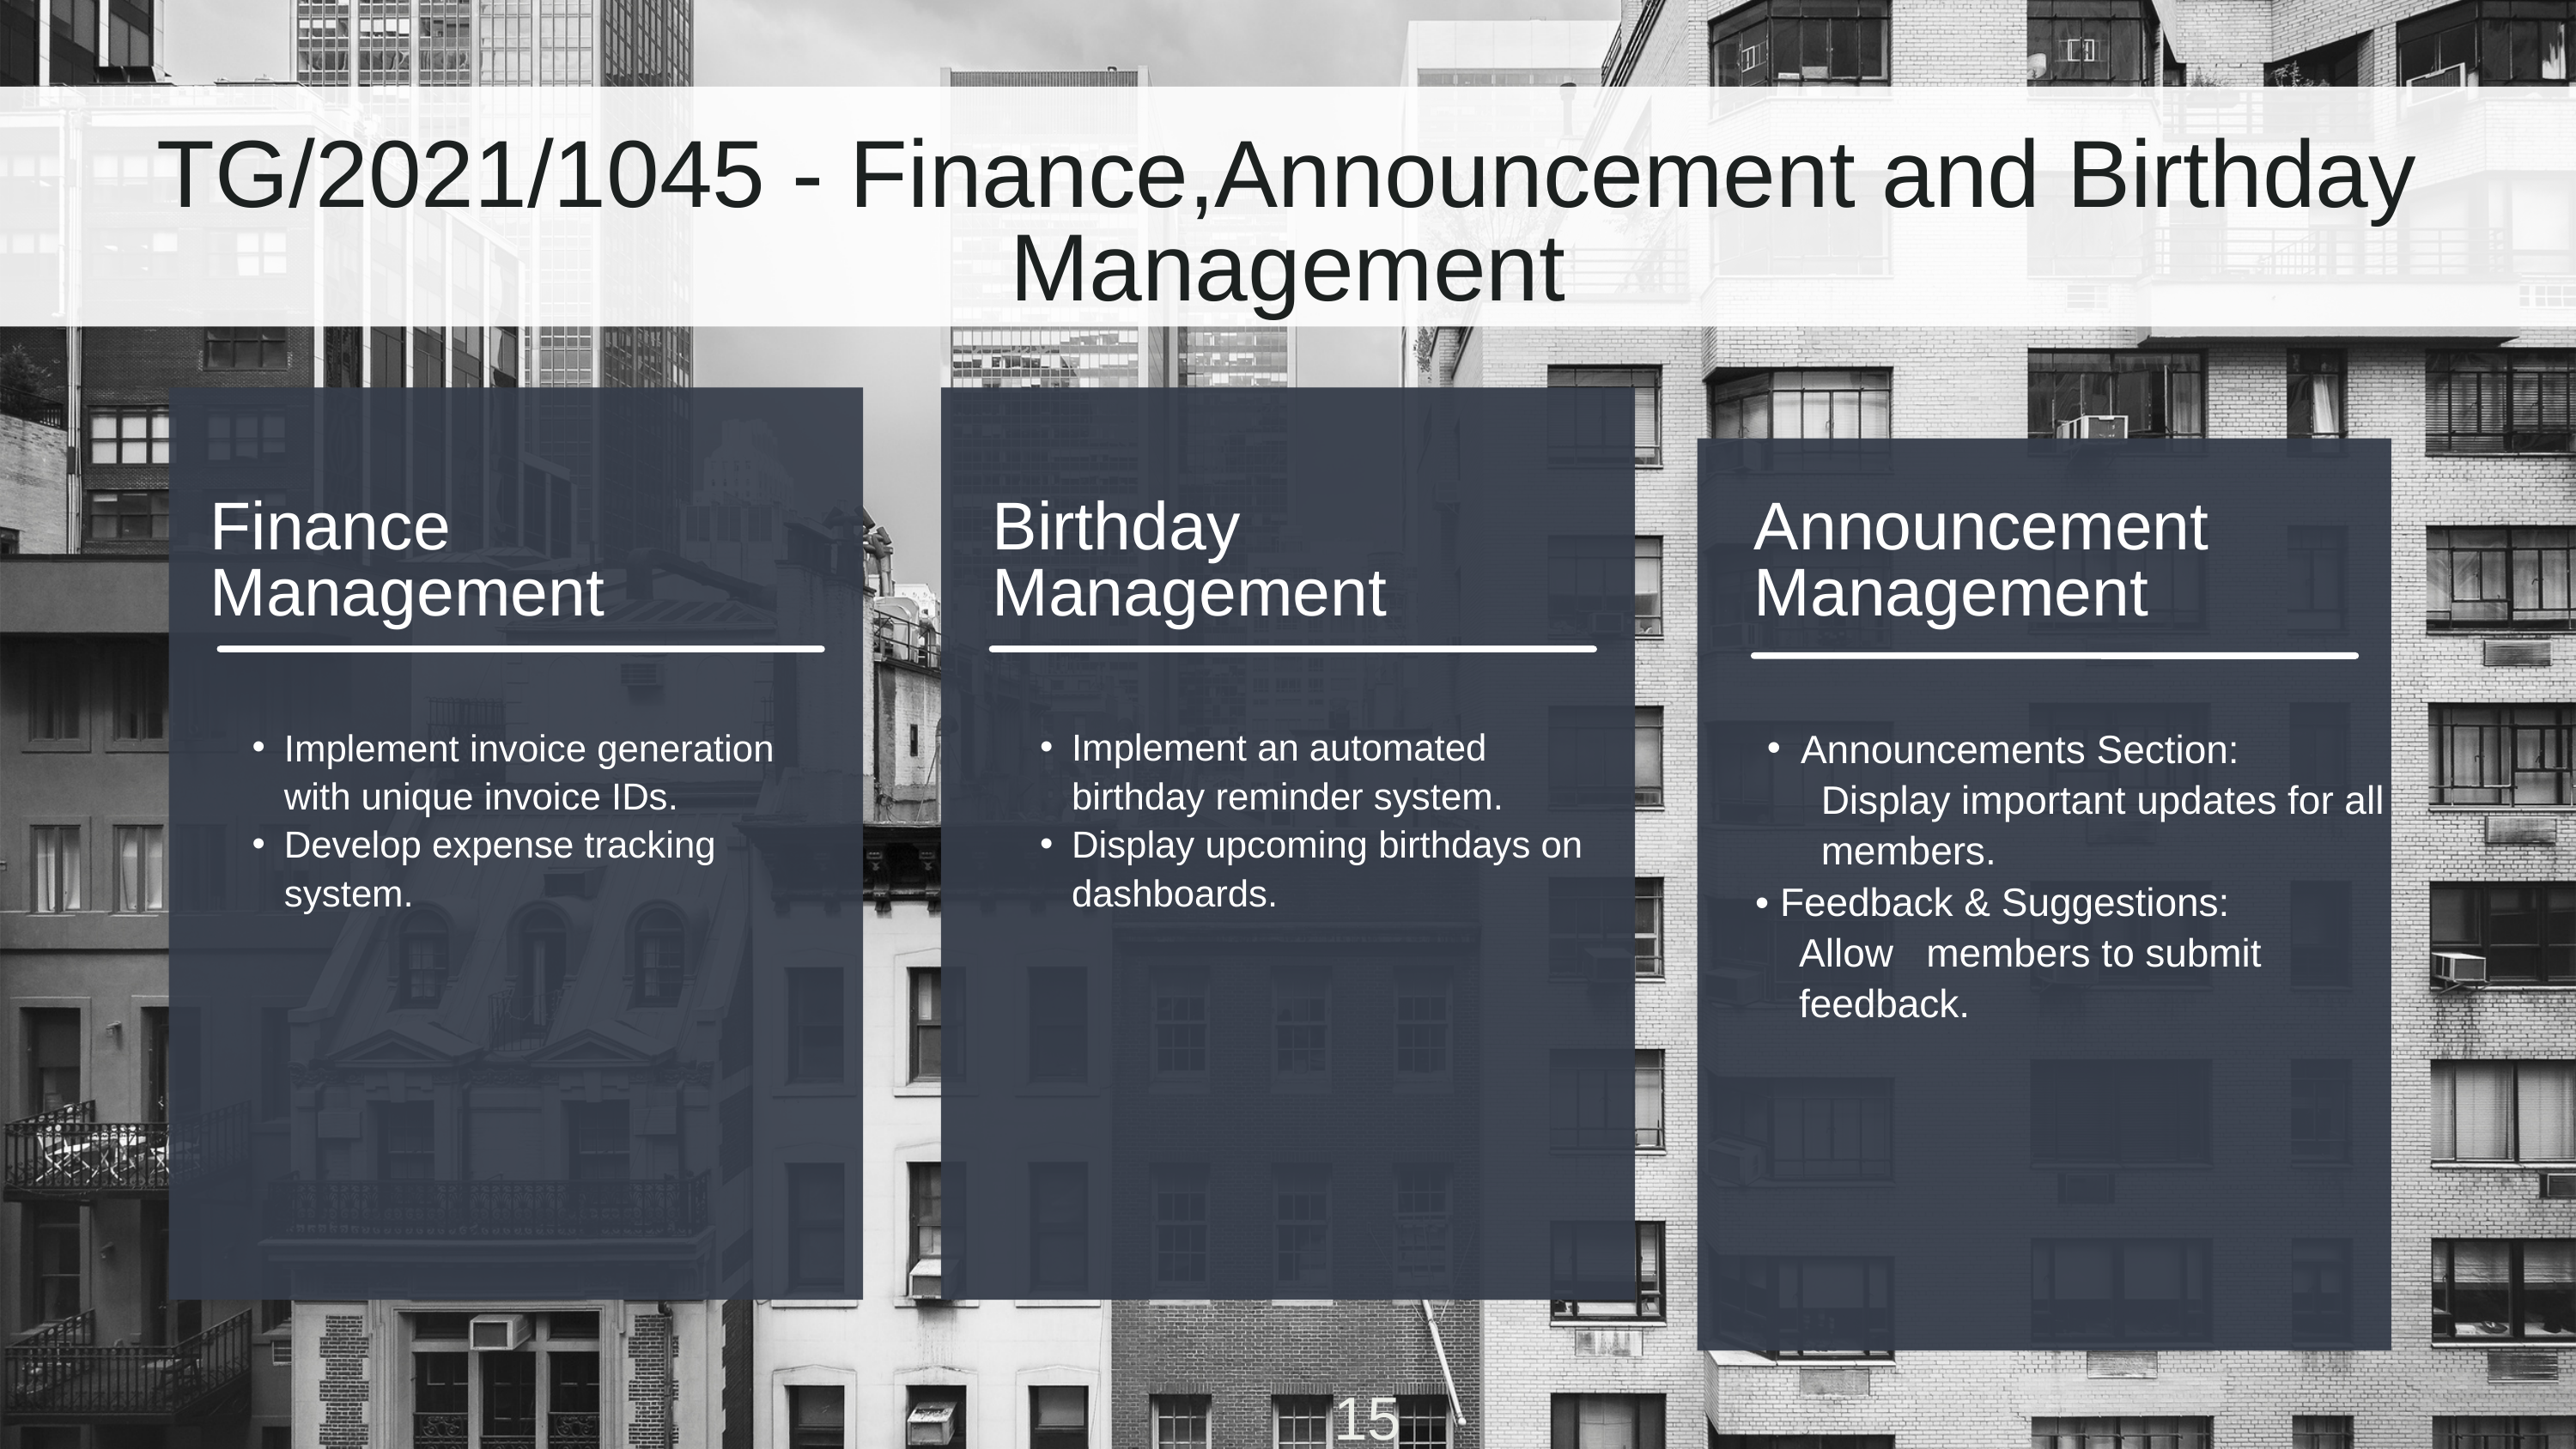

TG/2021/1045 - Finance,Announcement and Birthday Management

Finance Management
Birthday Management
Announcement Management

Implement an automated birthday reminder system.
Display upcoming birthdays on dashboards.

Announcements Section:
        Display important updates for all
        members.
  • Feedback & Suggestions:
      Allow   members to submit
      feedback.
Implement invoice generation with unique invoice IDs.
Develop expense tracking system.

15